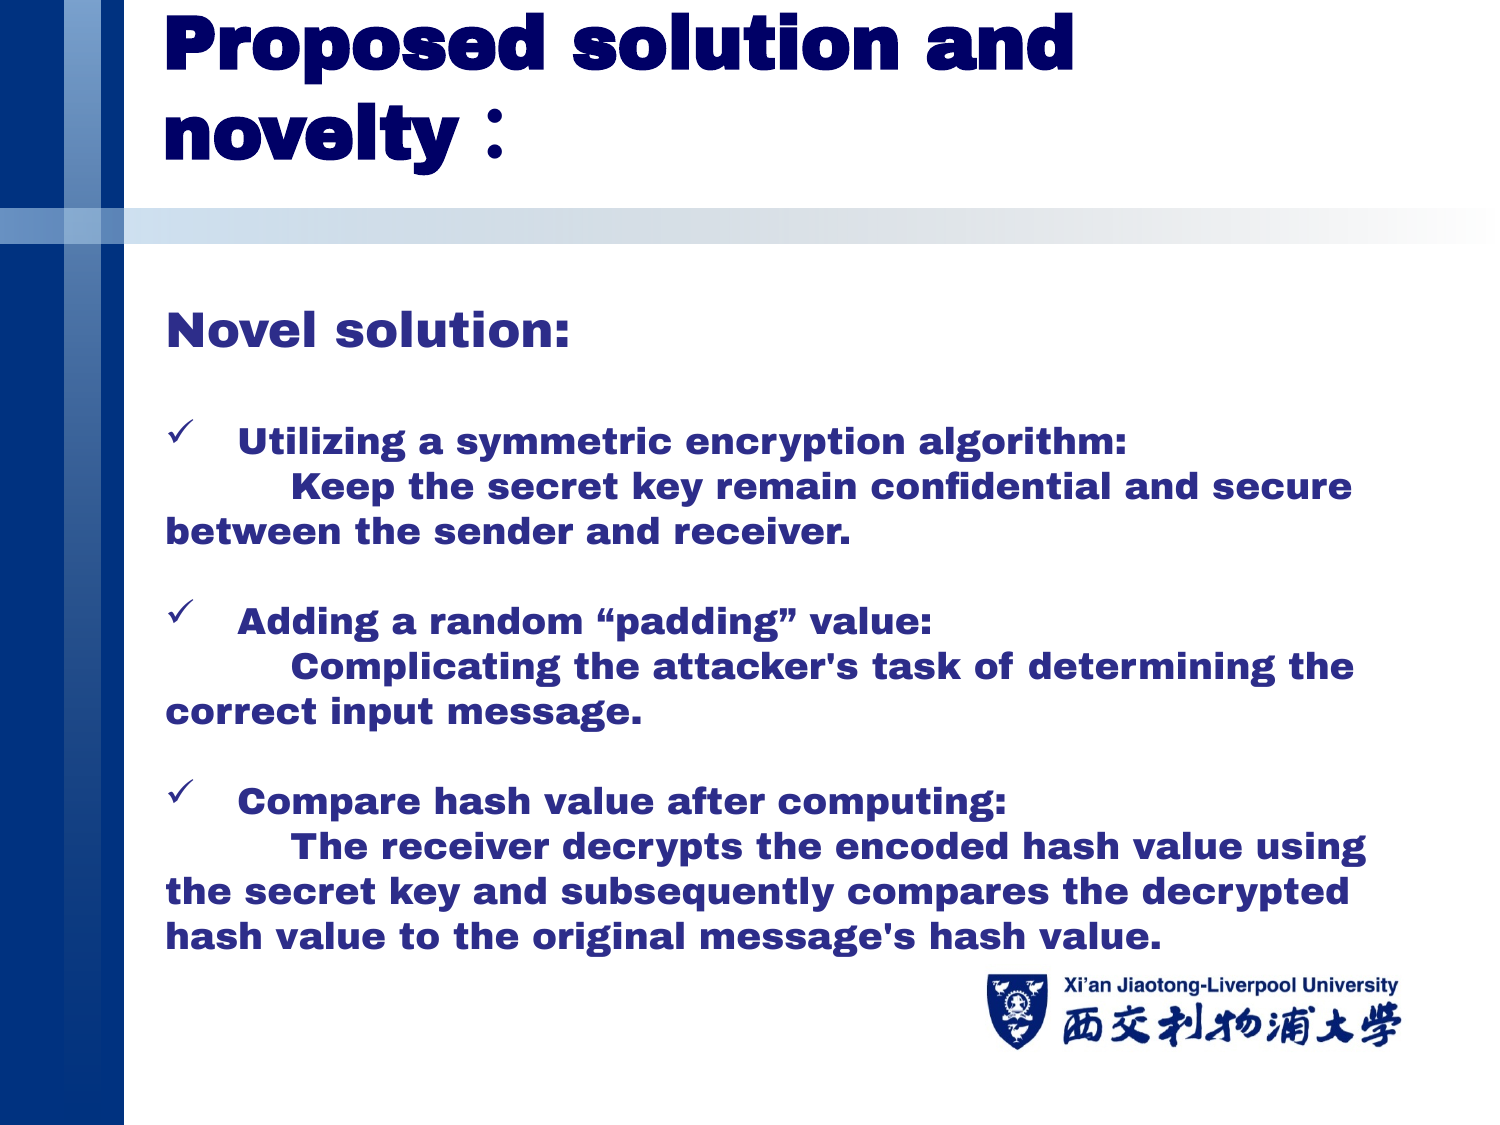

# Proposed solution and novelty：
Novel solution:

  Utilizing a symmetric encryption algorithm:
          Keep the secret key remain confidential and secure between the sender and receiver.

  Adding a random “padding” value:
          Complicating the attacker's task of determining the correct input message.

  Compare hash value after computing:
          The receiver decrypts the encoded hash value using the secret key and subsequently compares the decrypted hash value to the original message's hash value.